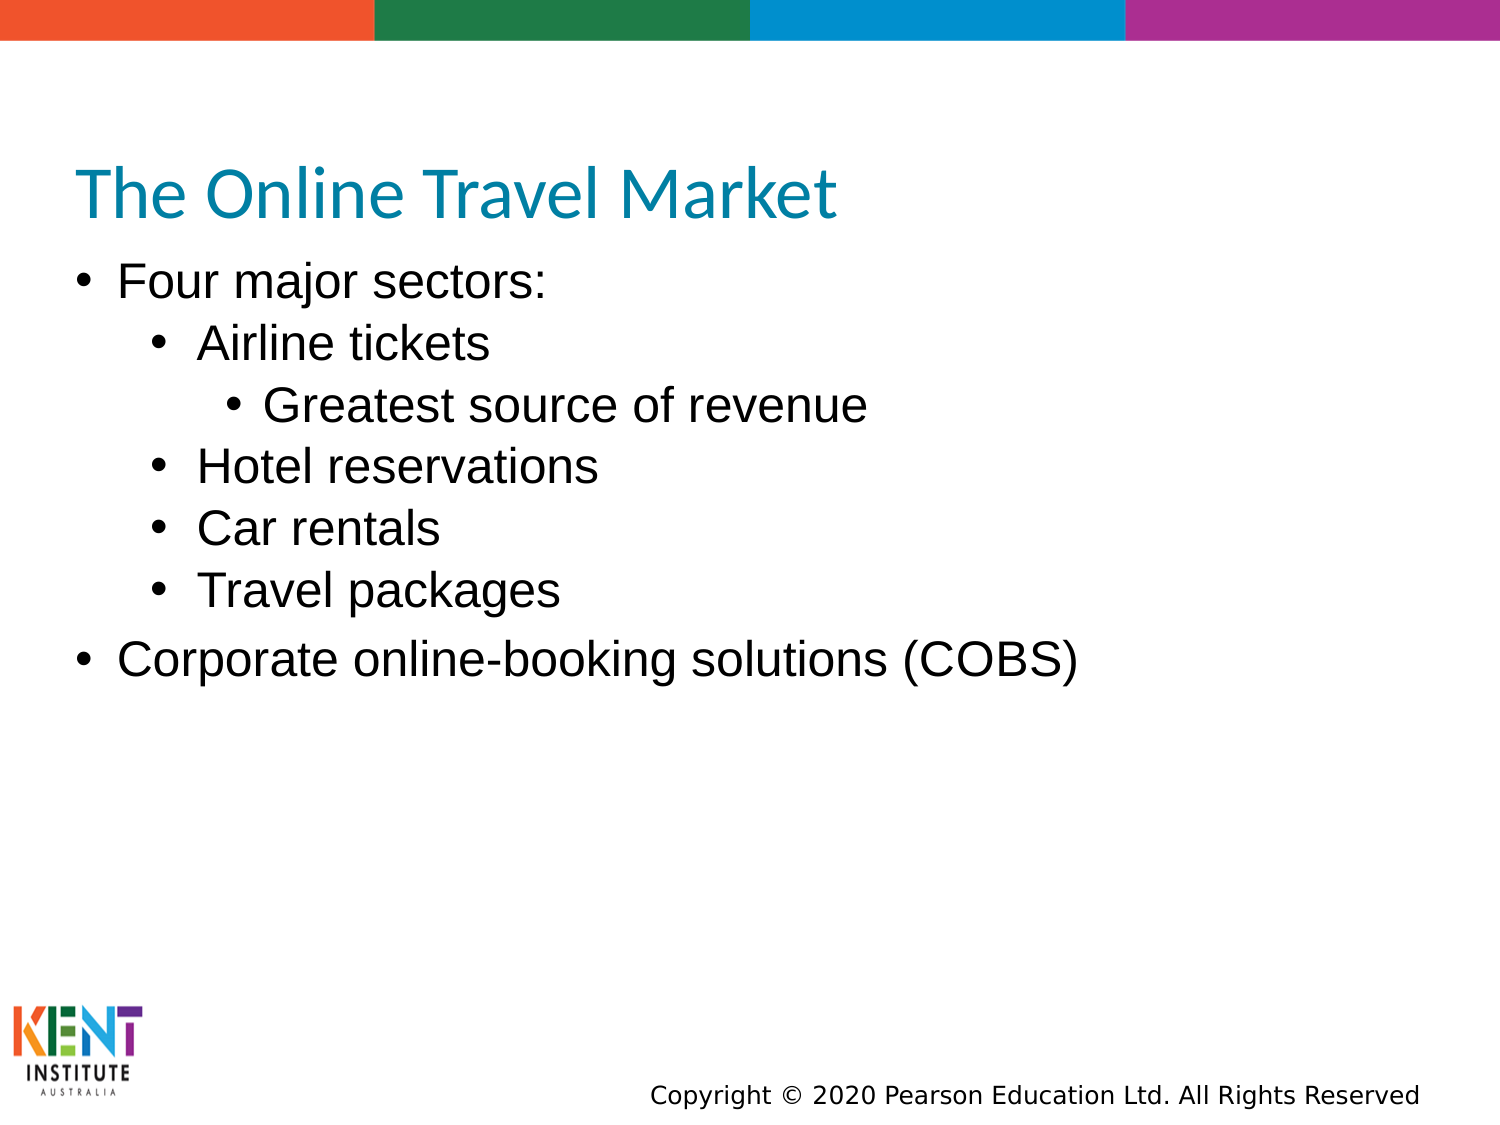

# The Online Travel Market
Four major sectors:
Airline tickets
Greatest source of revenue
Hotel reservations
Car rentals
Travel packages
Corporate online-booking solutions (C O B S)